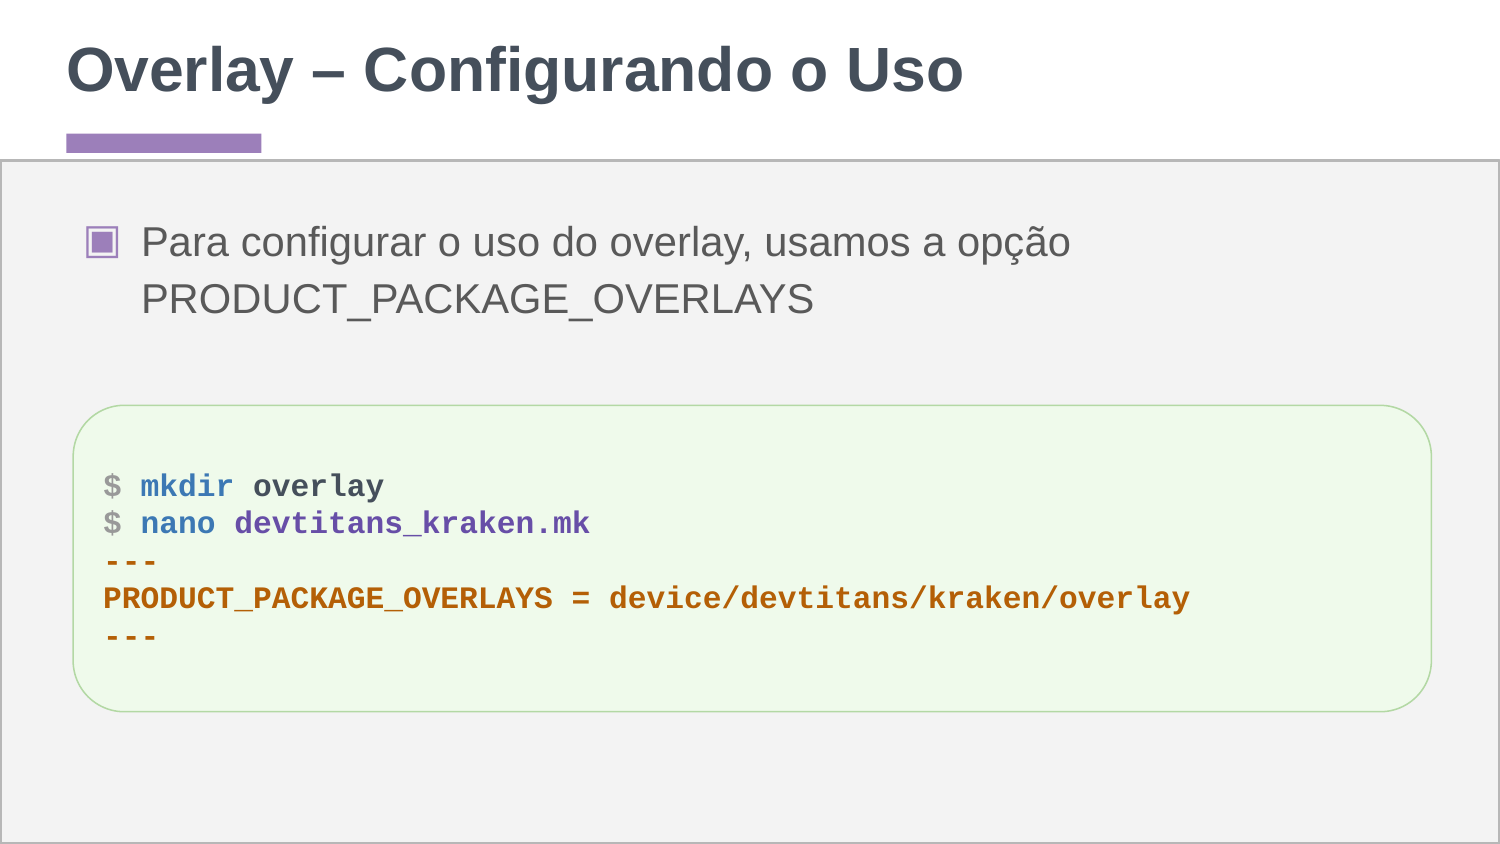

# Overlay – Configurando o Uso

Para configurar o uso do overlay, usamos a opção PRODUCT_PACKAGE_OVERLAYS
$ mkdir overlay
$ nano devtitans_kraken.mk
---
PRODUCT_PACKAGE_OVERLAYS = device/devtitans/kraken/overlay
---
131